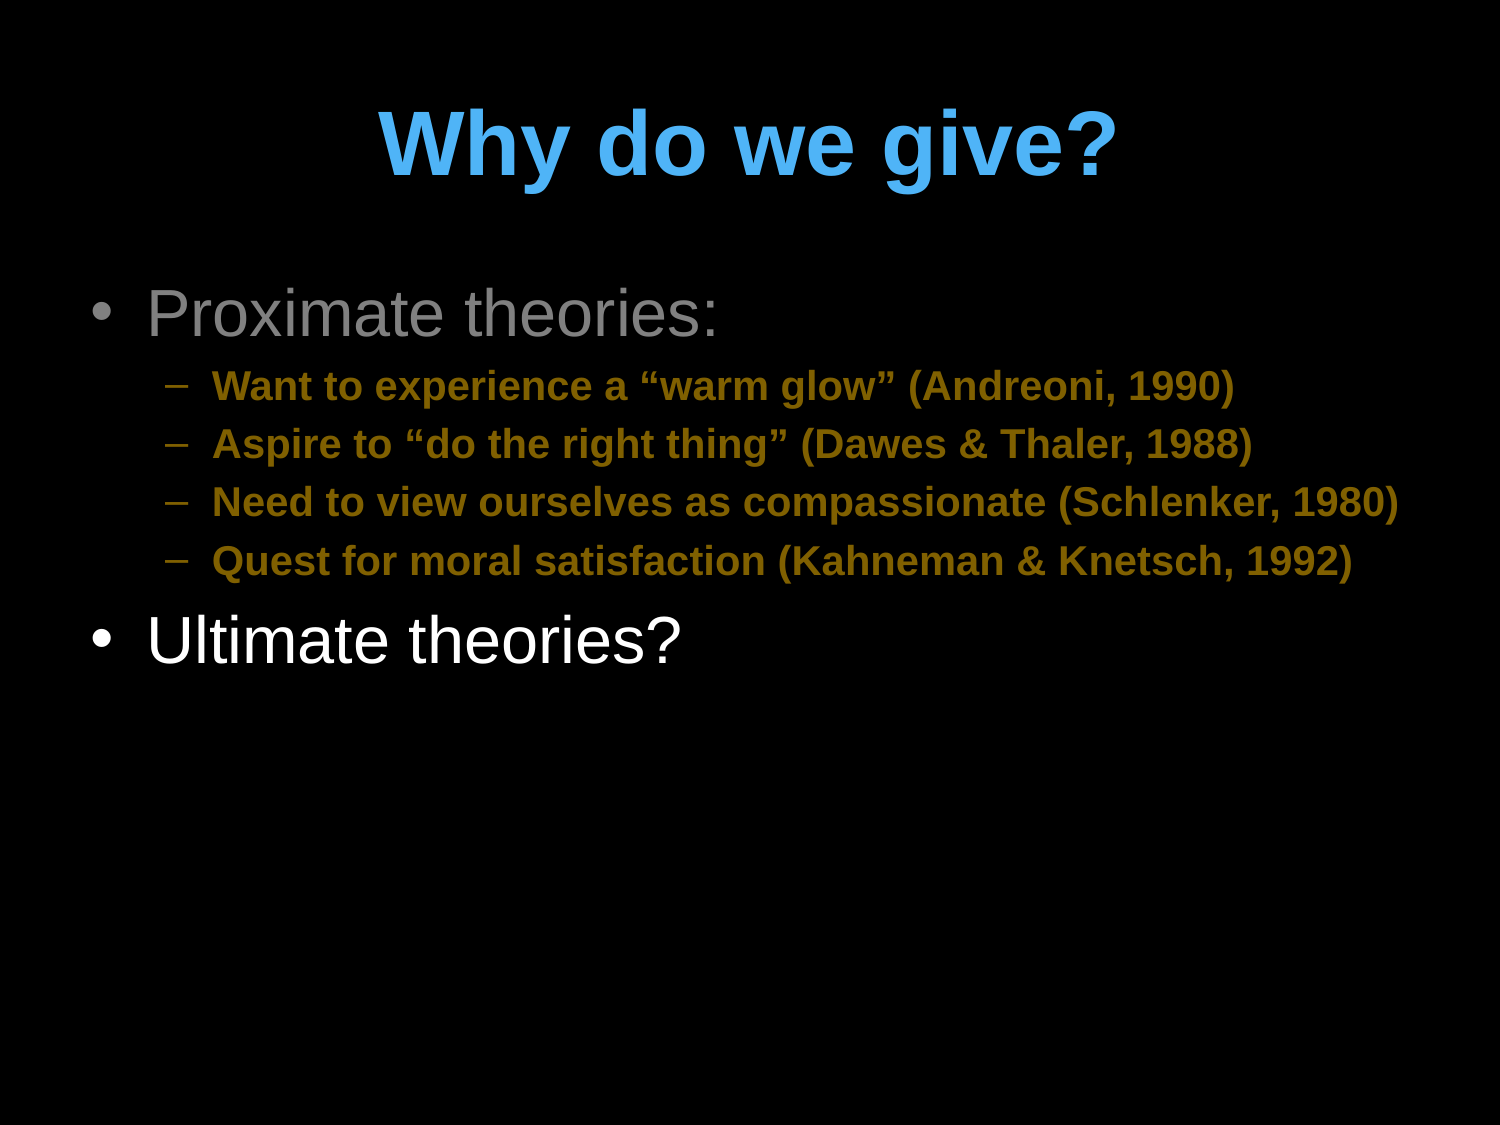

# Why do we give?
Proximate theories:
Want to experience a “warm glow” (Andreoni, 1990)
Aspire to “do the right thing” (Dawes & Thaler, 1988)
Need to view ourselves as compassionate (Schlenker, 1980)
Quest for moral satisfaction (Kahneman & Knetsch, 1992)
Ultimate theories?